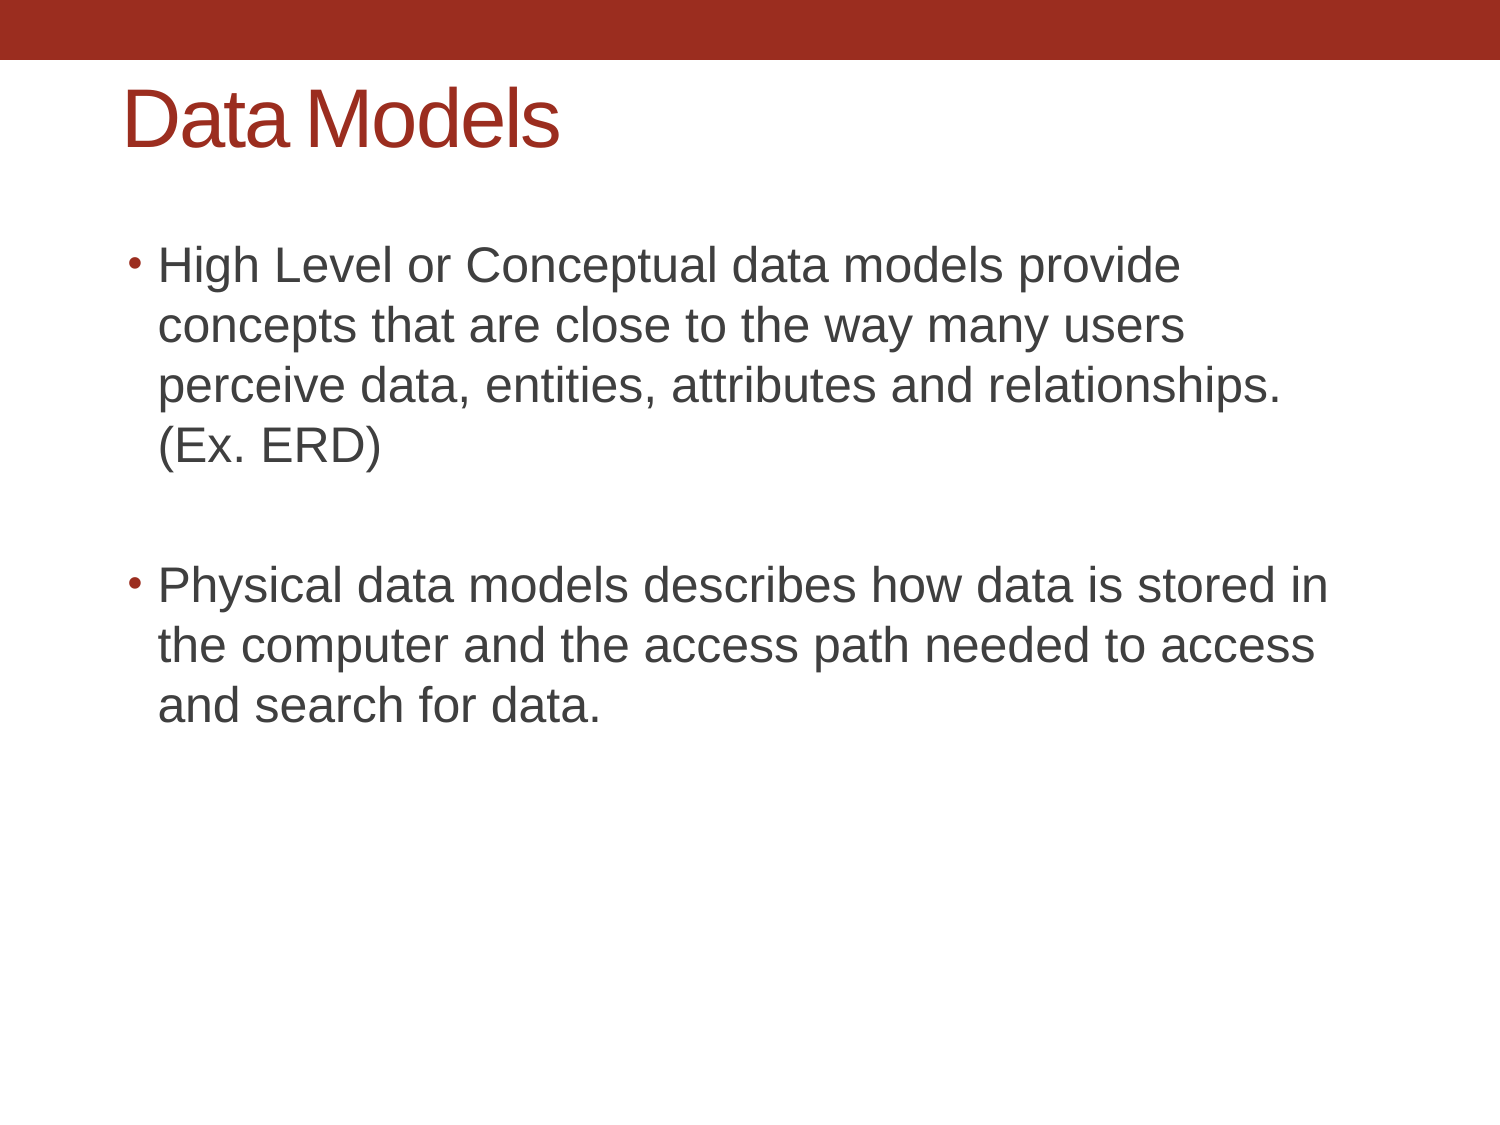

# Data Models
High Level or Conceptual data models provide concepts that are close to the way many users perceive data, entities, attributes and relationships. (Ex. ERD)

Physical data models describes how data is stored in the computer and the access path needed to access and search for data.